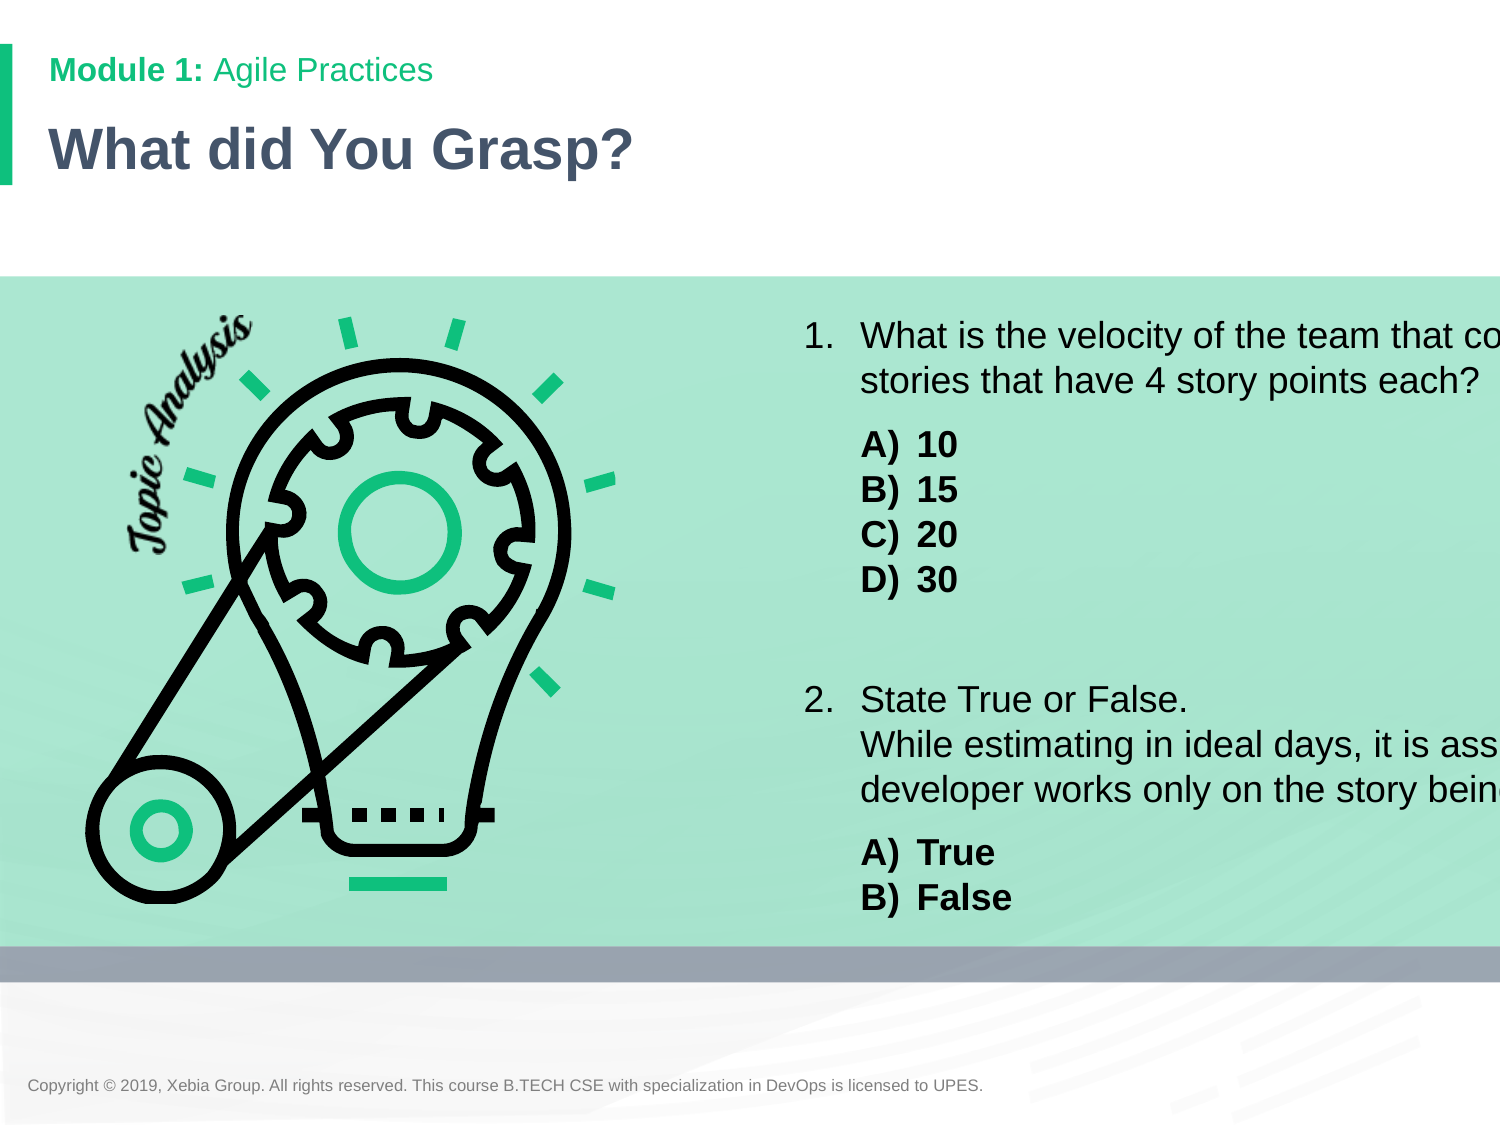

# What did You Grasp?
What is the velocity of the team that completes five user stories that have 4 story points each?
10
15
20
30

State True or False.
While estimating in ideal days, it is assumed that the developer works only on the story being estimated.
True
False